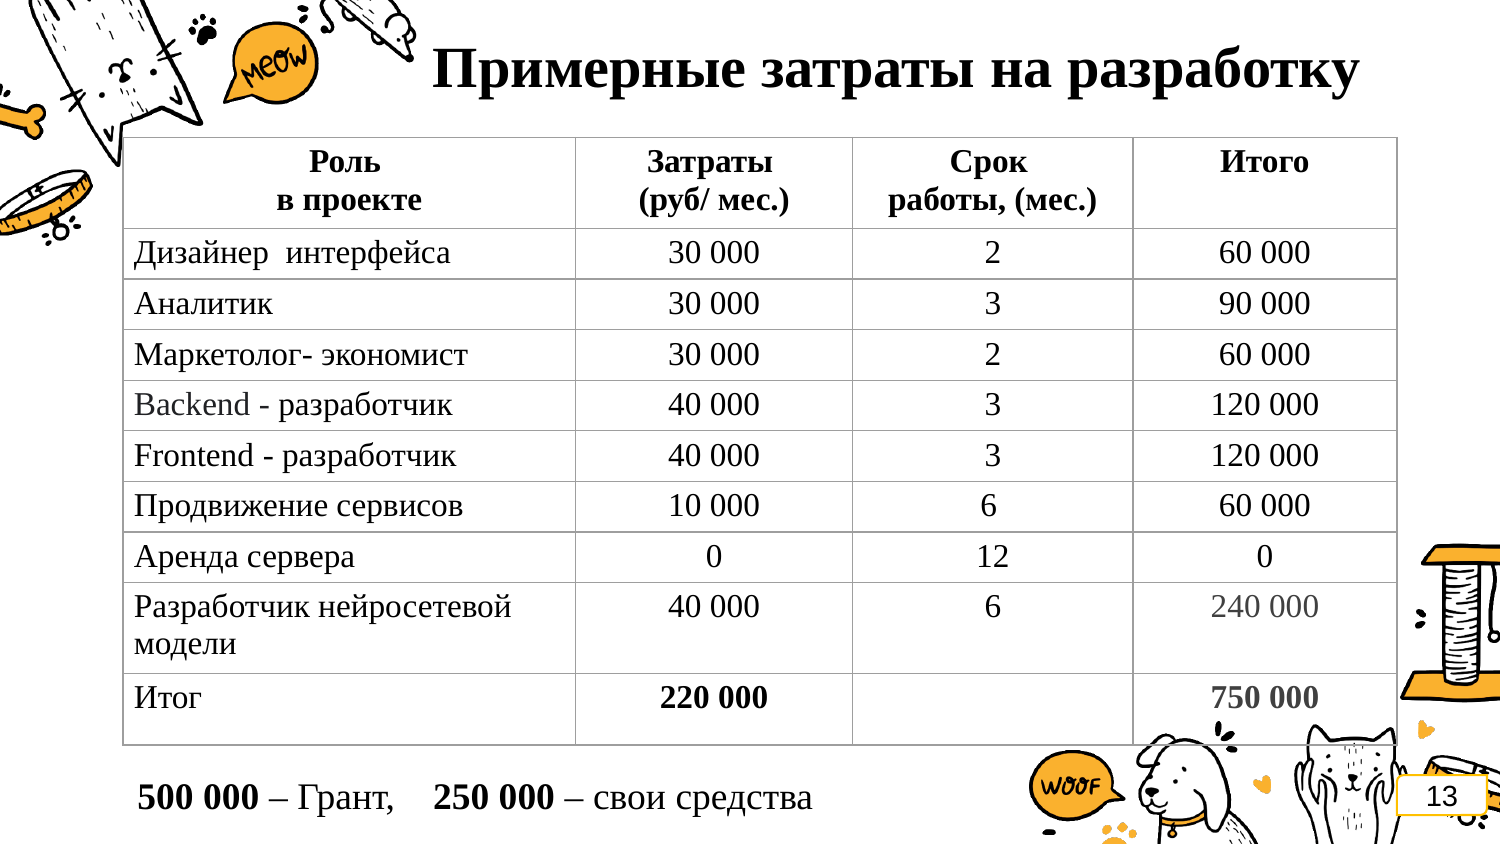

Примерные затраты на разработку
| Роль в проекте | Затраты (руб/ мес.) | Срок работы, (мес.) | Итого |
| --- | --- | --- | --- |
| Дизайнер интерфейса | 30 000 | 2 | 60 000 |
| Аналитик | 30 000 | 3 | 90 000 |
| Маркетолог- экономист | 30 000 | 2 | 60 000 |
| Backend - разработчик | 40 000 | 3 | 120 000 |
| Frontend - разработчик | 40 000 | 3 | 120 000 |
| Продвижение сервисов | 10 000 | 6 | 60 000 |
| Аренда сервера | 0 | 12 | 0 |
| Разработчик нейросетевой модели | 40 000 | 6 | 240 000 |
| Итог | 220 000 |  | 750 000 |
500 000 – Грант,    250 000 – свои средства
13

16